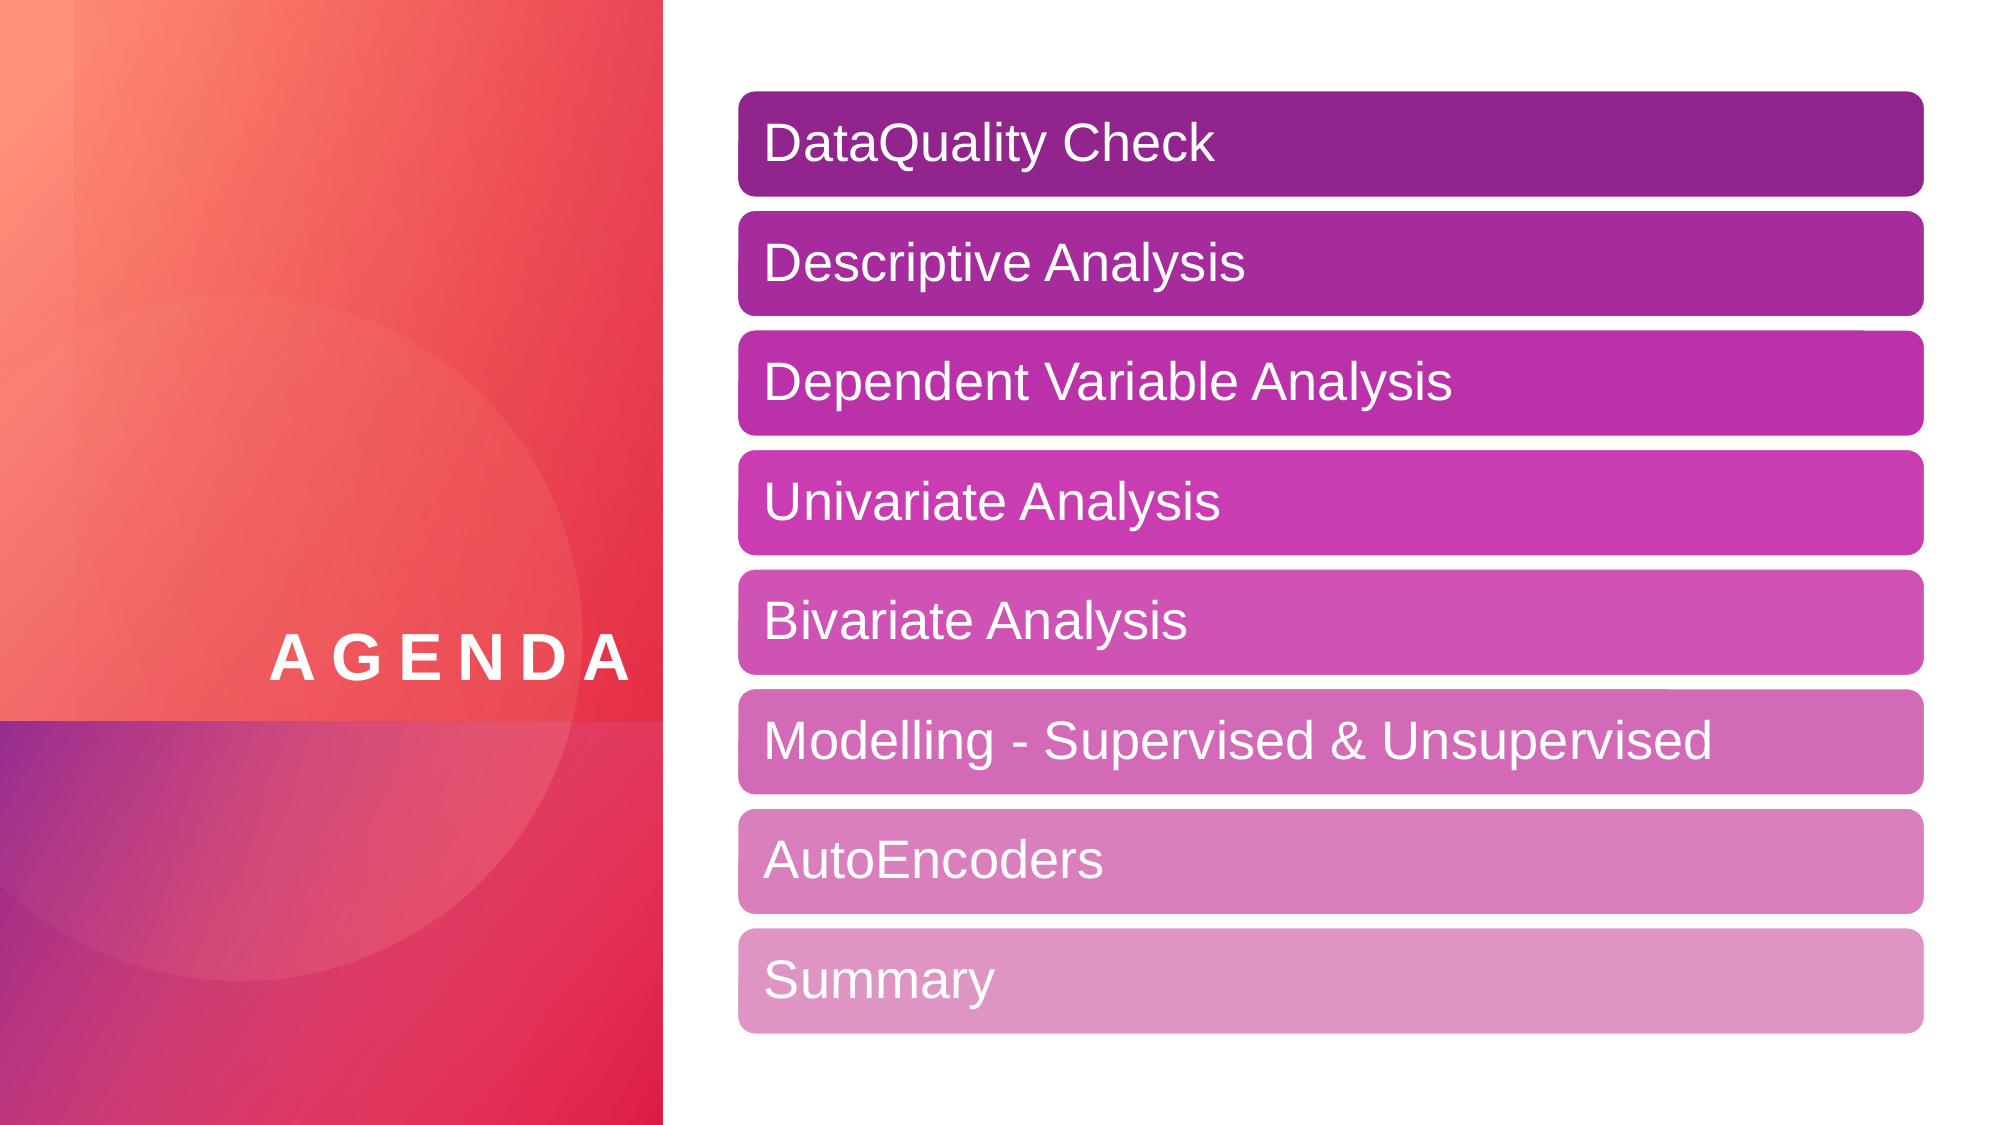

DataQuality Check
Descriptive Analysis
Dependent Variable Analysis
Univariate Analysis
Bivariate Analysis
Modelling - Supervised & Unsupervised
AutoEncoders
Summary
# Agenda